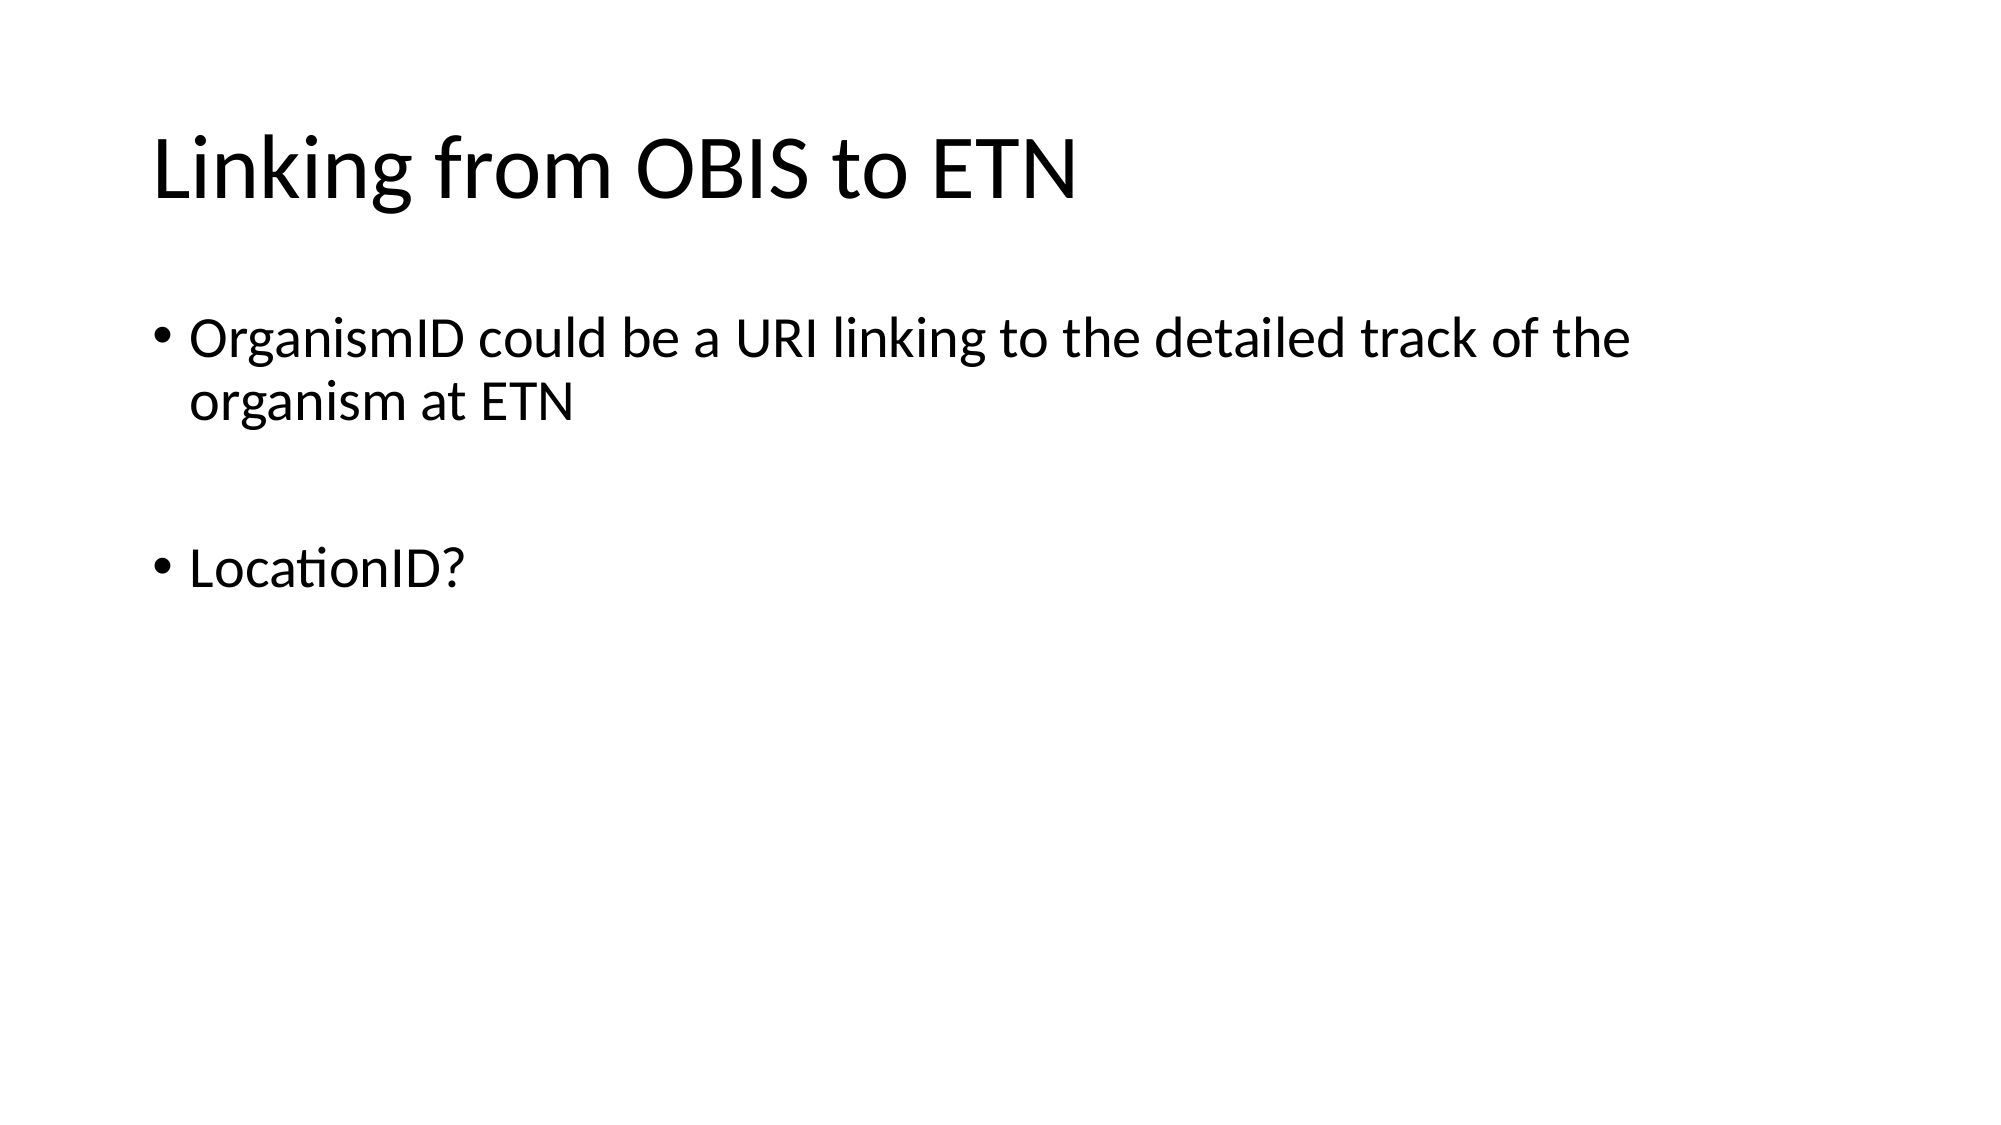

# Linking from OBIS to ETN
OrganismID could be a URI linking to the detailed track of the organism at ETN

LocationID?